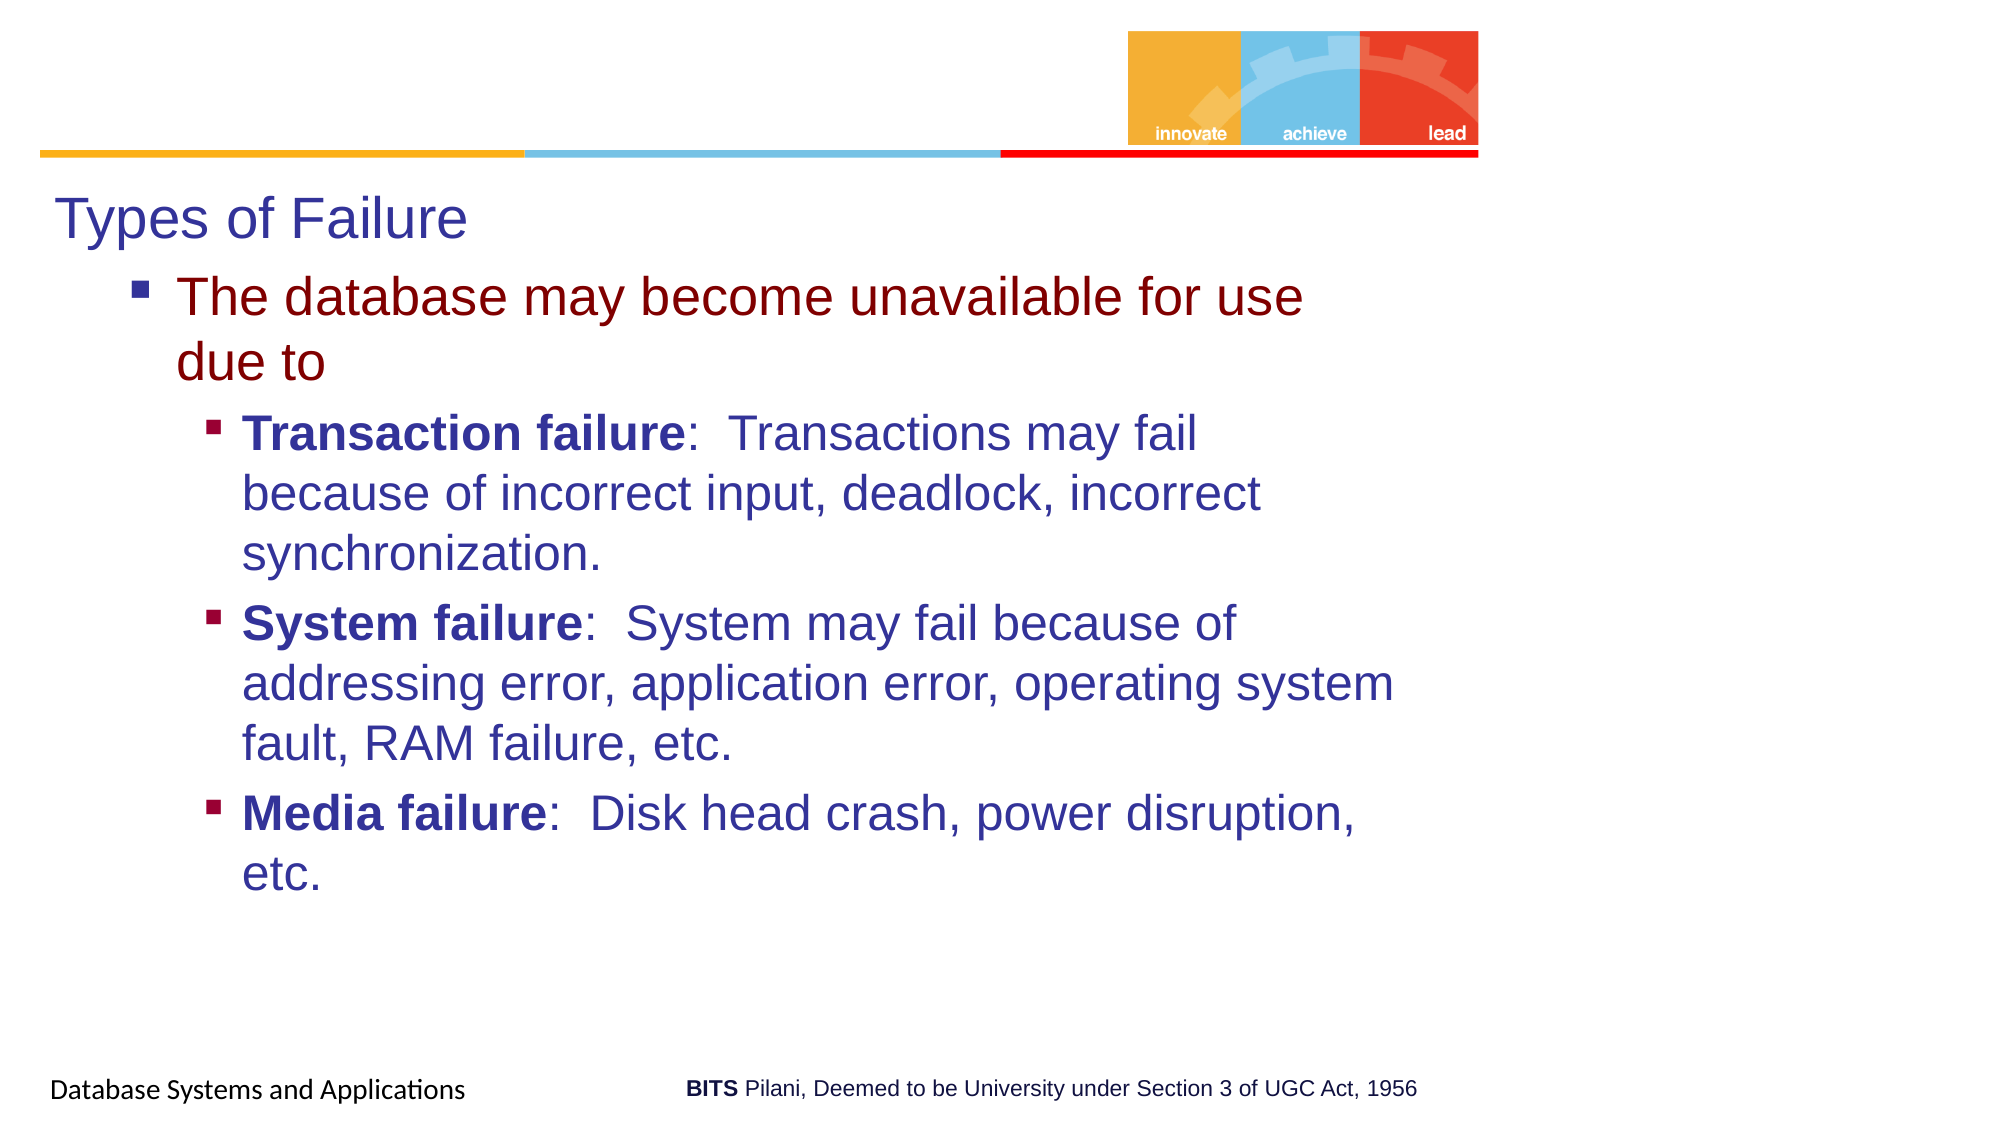

Types of Failure
The database may become unavailable for use due to
Transaction failure:  Transactions may fail because of incorrect input, deadlock, incorrect synchronization.
System failure:  System may fail because of addressing error, application error, operating system fault, RAM failure, etc.
Media failure:  Disk head crash, power disruption, etc.